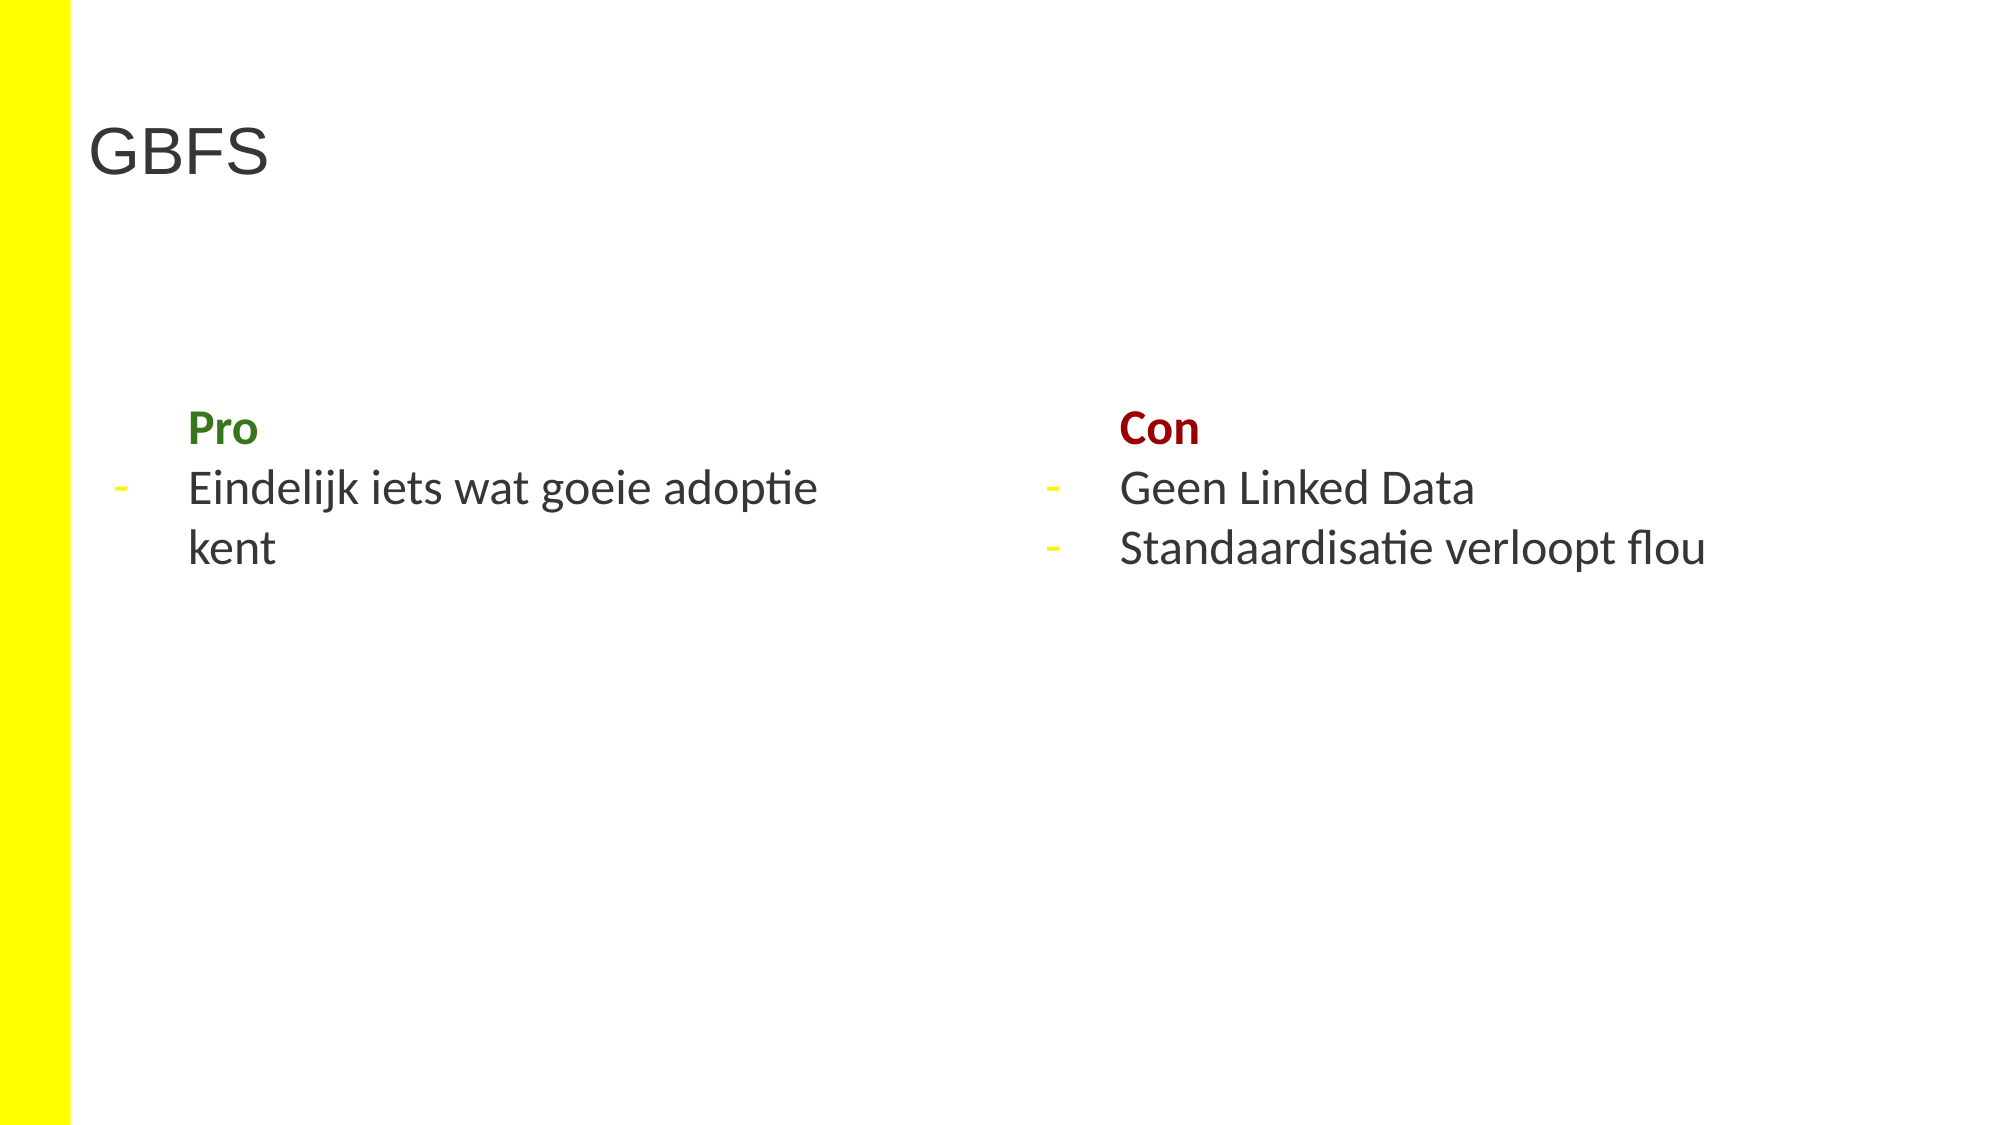

# GBFS
Pro
Eindelijk iets wat goeie adoptie kent
Con
Geen Linked Data
Standaardisatie verloopt flou